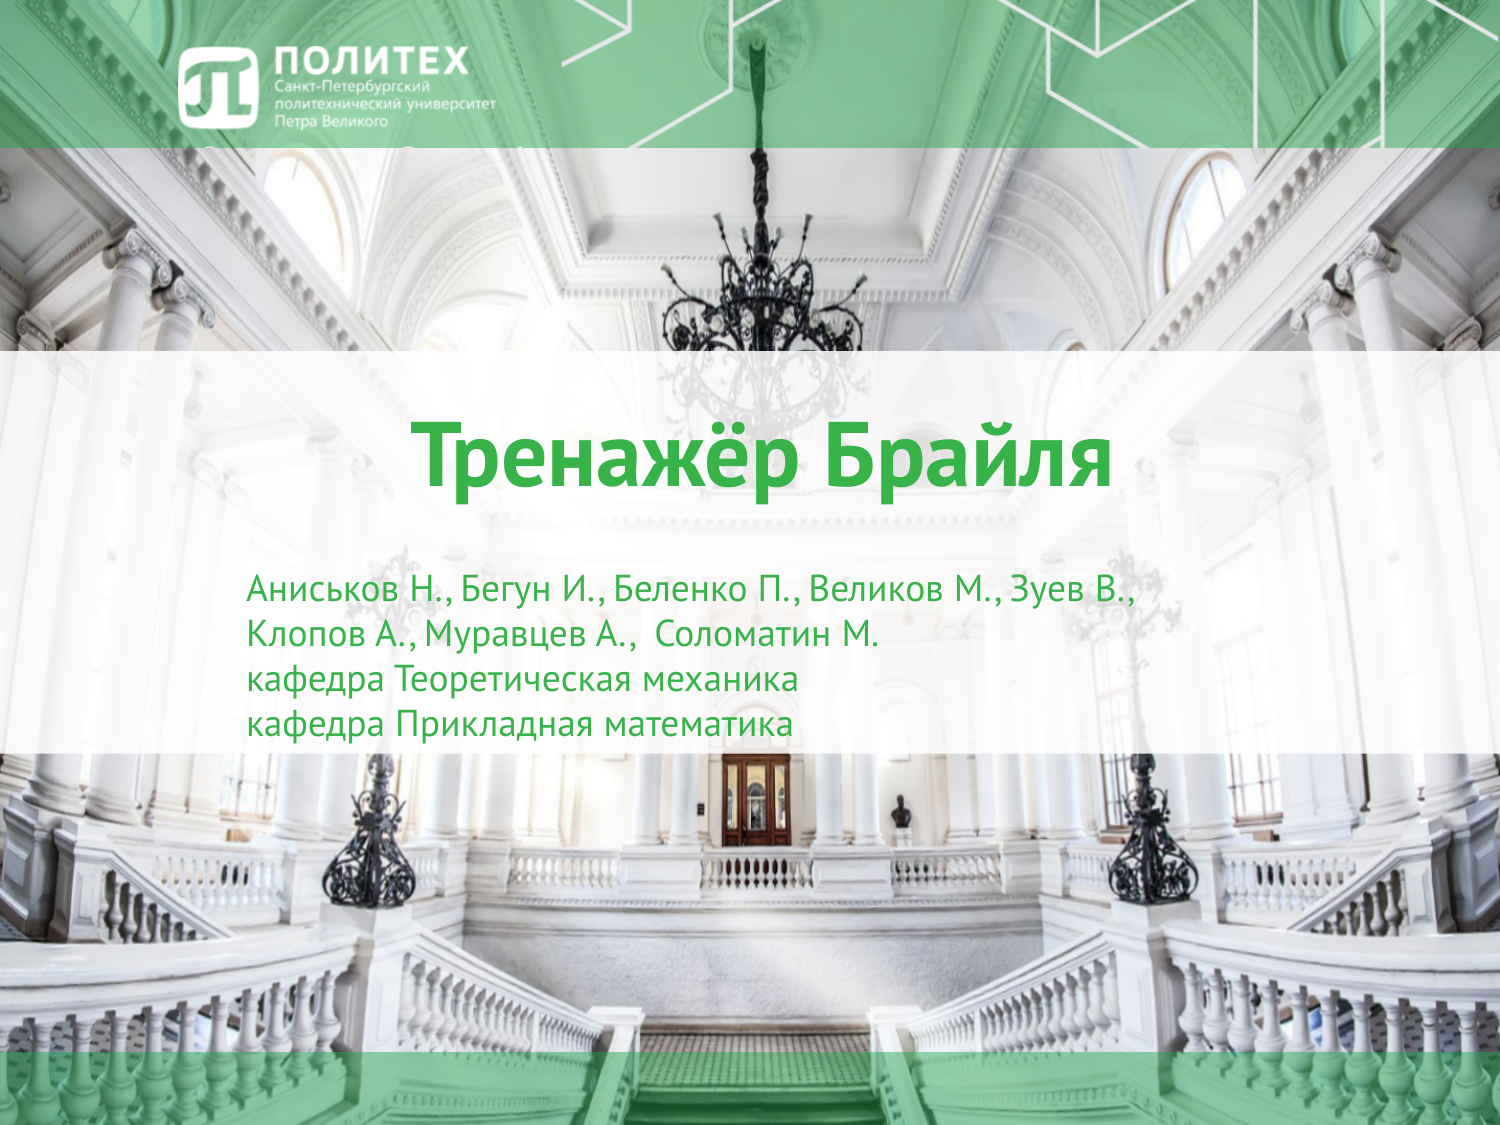

# Тренажёр Брайля
Аниськов Н., Бегун И., Беленко П., Великов М., Зуев В., Клопов А., Муравцев А.,  Соломатин М.
кафедра Теоретическая механика
кафедра Прикладная математика